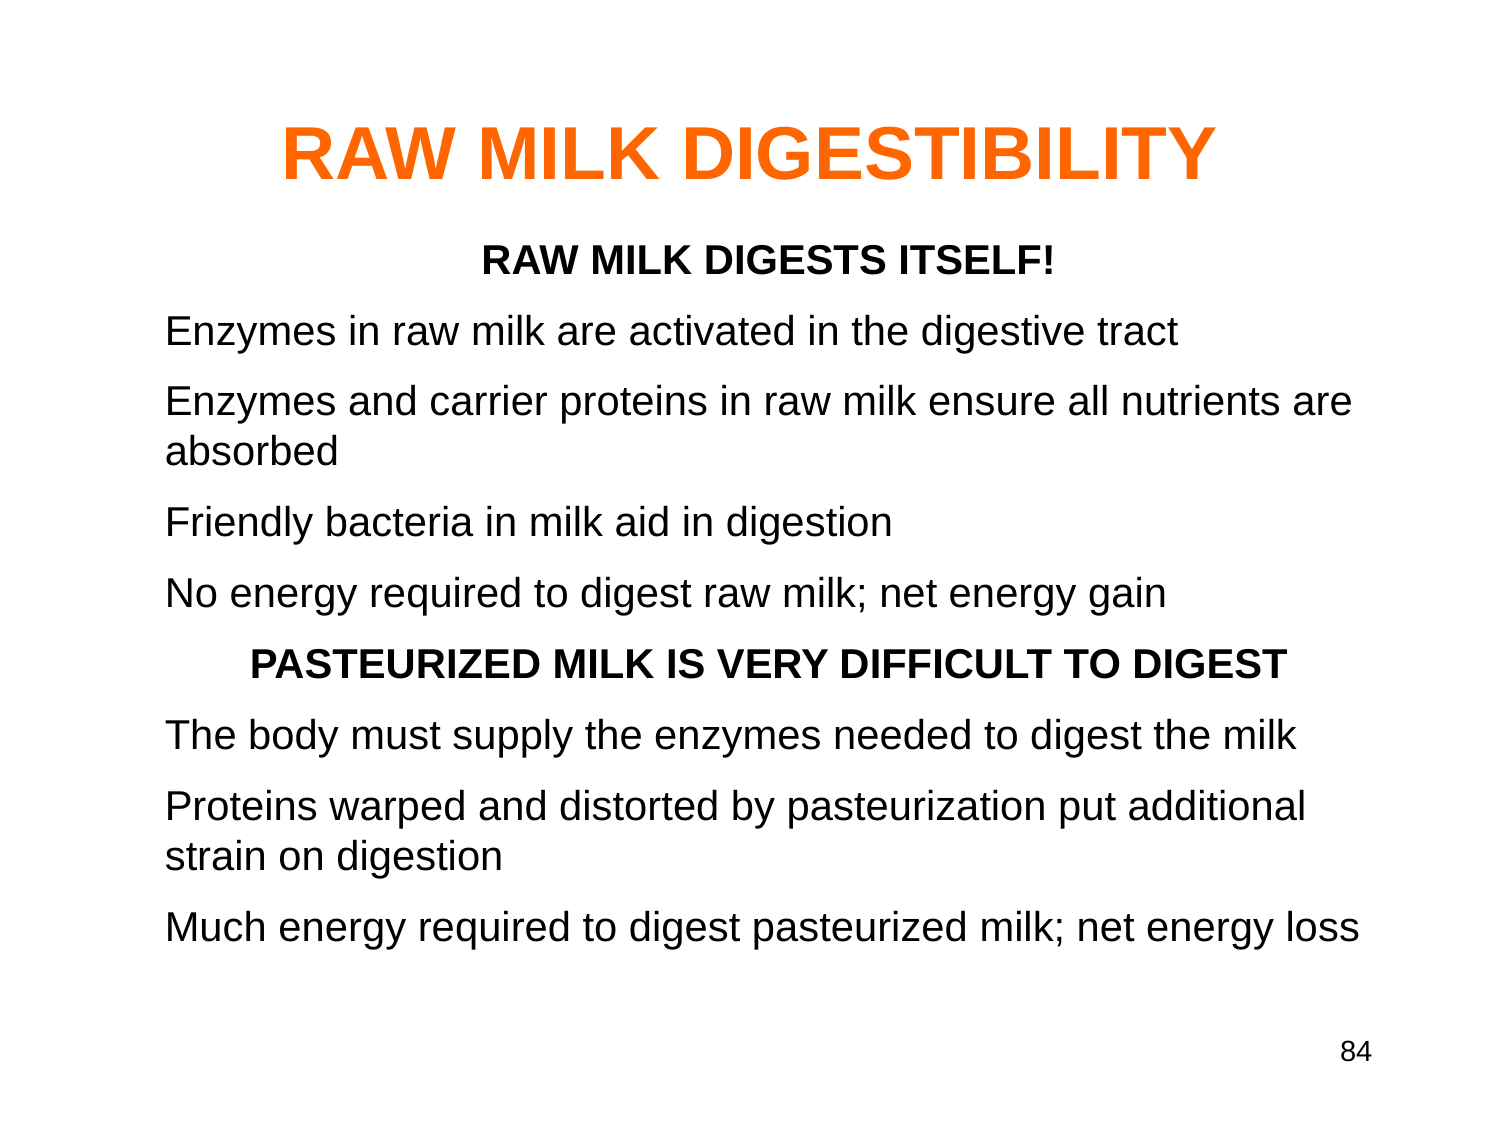

# Raw Milk Digestibility
RAW MILK DIGESTS ITSELF!
Enzymes in raw milk are activated in the digestive tract
Enzymes and carrier proteins in raw milk ensure all nutrients are absorbed
Friendly bacteria in milk aid in digestion
No energy required to digest raw milk; net energy gain
PASTEURIZED MILK IS VERY DIFFICULT TO DIGEST
The body must supply the enzymes needed to digest the milk
Proteins warped and distorted by pasteurization put additional strain on digestion
Much energy required to digest pasteurized milk; net energy loss
84